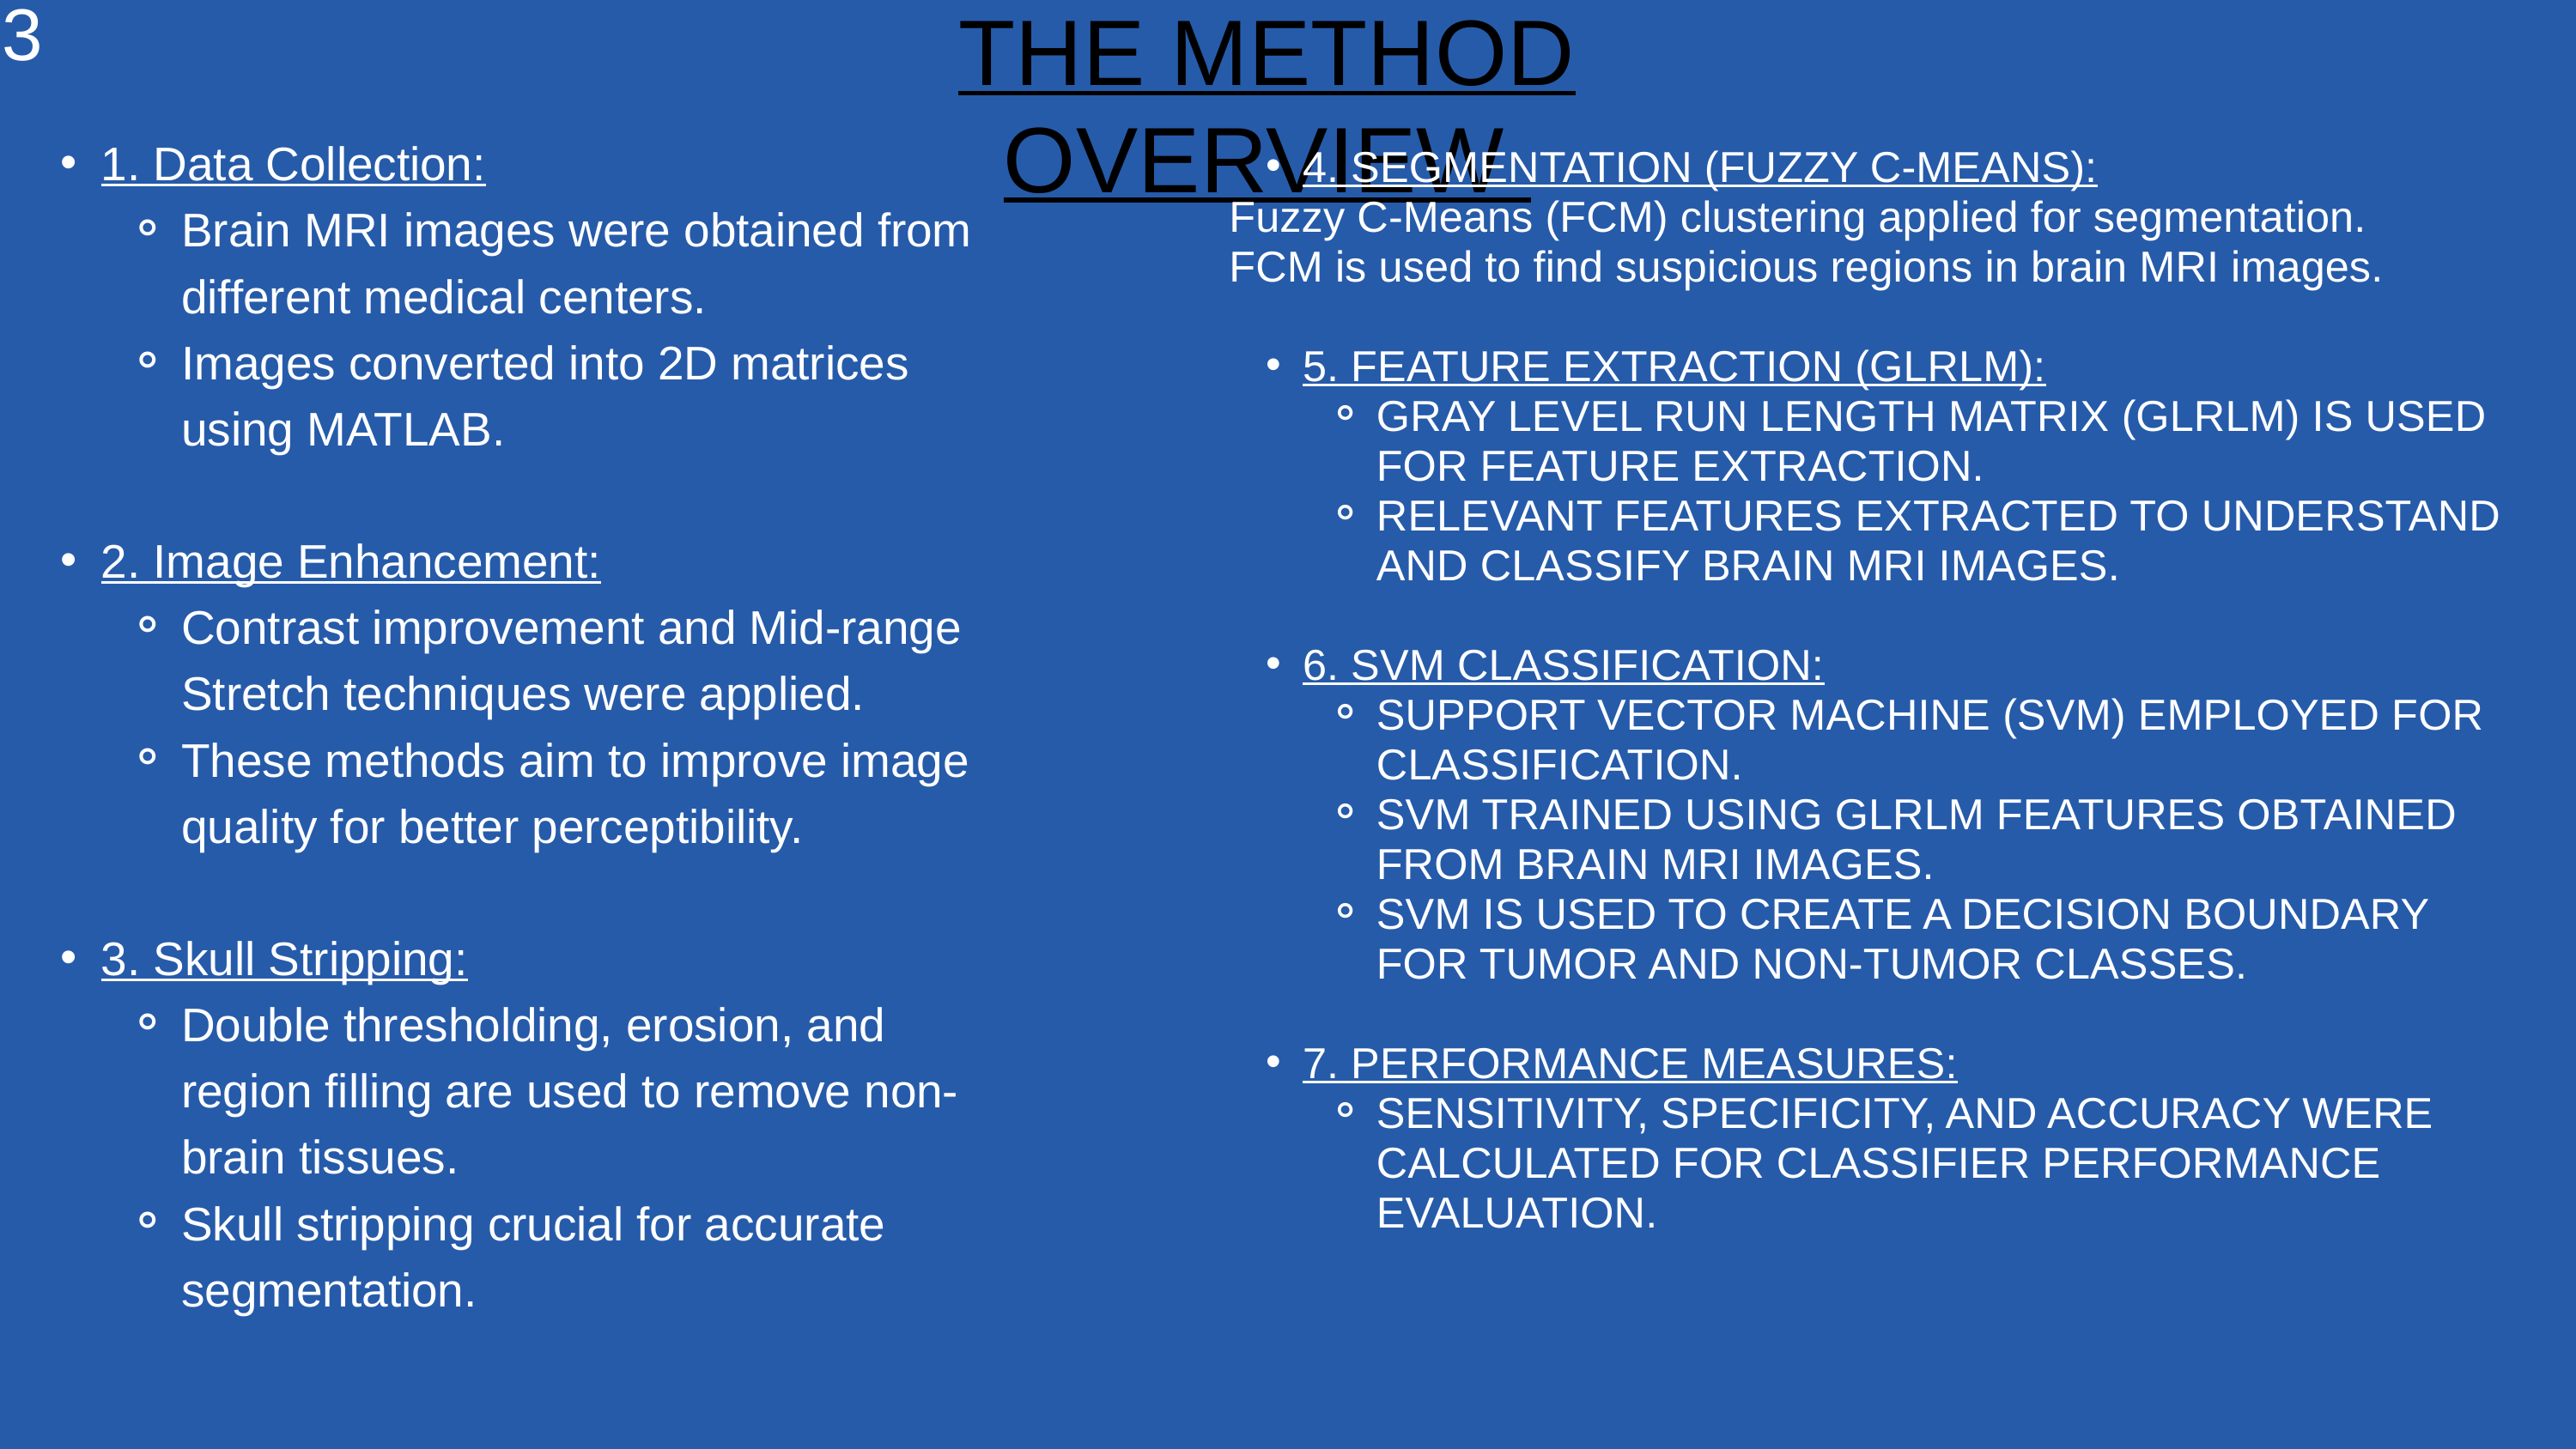

3
THE METHOD OVERVIEW
1. Data Collection:
Brain MRI images were obtained from different medical centers.
Images converted into 2D matrices using MATLAB.

2. Image Enhancement:
Contrast improvement and Mid-range Stretch techniques were applied.
These methods aim to improve image quality for better perceptibility.

3. Skull Stripping:
Double thresholding, erosion, and region filling are used to remove non-brain tissues.
Skull stripping crucial for accurate segmentation.

4. SEGMENTATION (FUZZY C-MEANS):
Fuzzy C-Means (FCM) clustering applied for segmentation.
FCM is used to find suspicious regions in brain MRI images.

5. FEATURE EXTRACTION (GLRLM):
GRAY LEVEL RUN LENGTH MATRIX (GLRLM) IS USED FOR FEATURE EXTRACTION.
RELEVANT FEATURES EXTRACTED TO UNDERSTAND AND CLASSIFY BRAIN MRI IMAGES.

6. SVM CLASSIFICATION:
SUPPORT VECTOR MACHINE (SVM) EMPLOYED FOR CLASSIFICATION.
SVM TRAINED USING GLRLM FEATURES OBTAINED FROM BRAIN MRI IMAGES.
SVM IS USED TO CREATE A DECISION BOUNDARY FOR TUMOR AND NON-TUMOR CLASSES.

7. PERFORMANCE MEASURES:
SENSITIVITY, SPECIFICITY, AND ACCURACY WERE CALCULATED FOR CLASSIFIER PERFORMANCE EVALUATION.